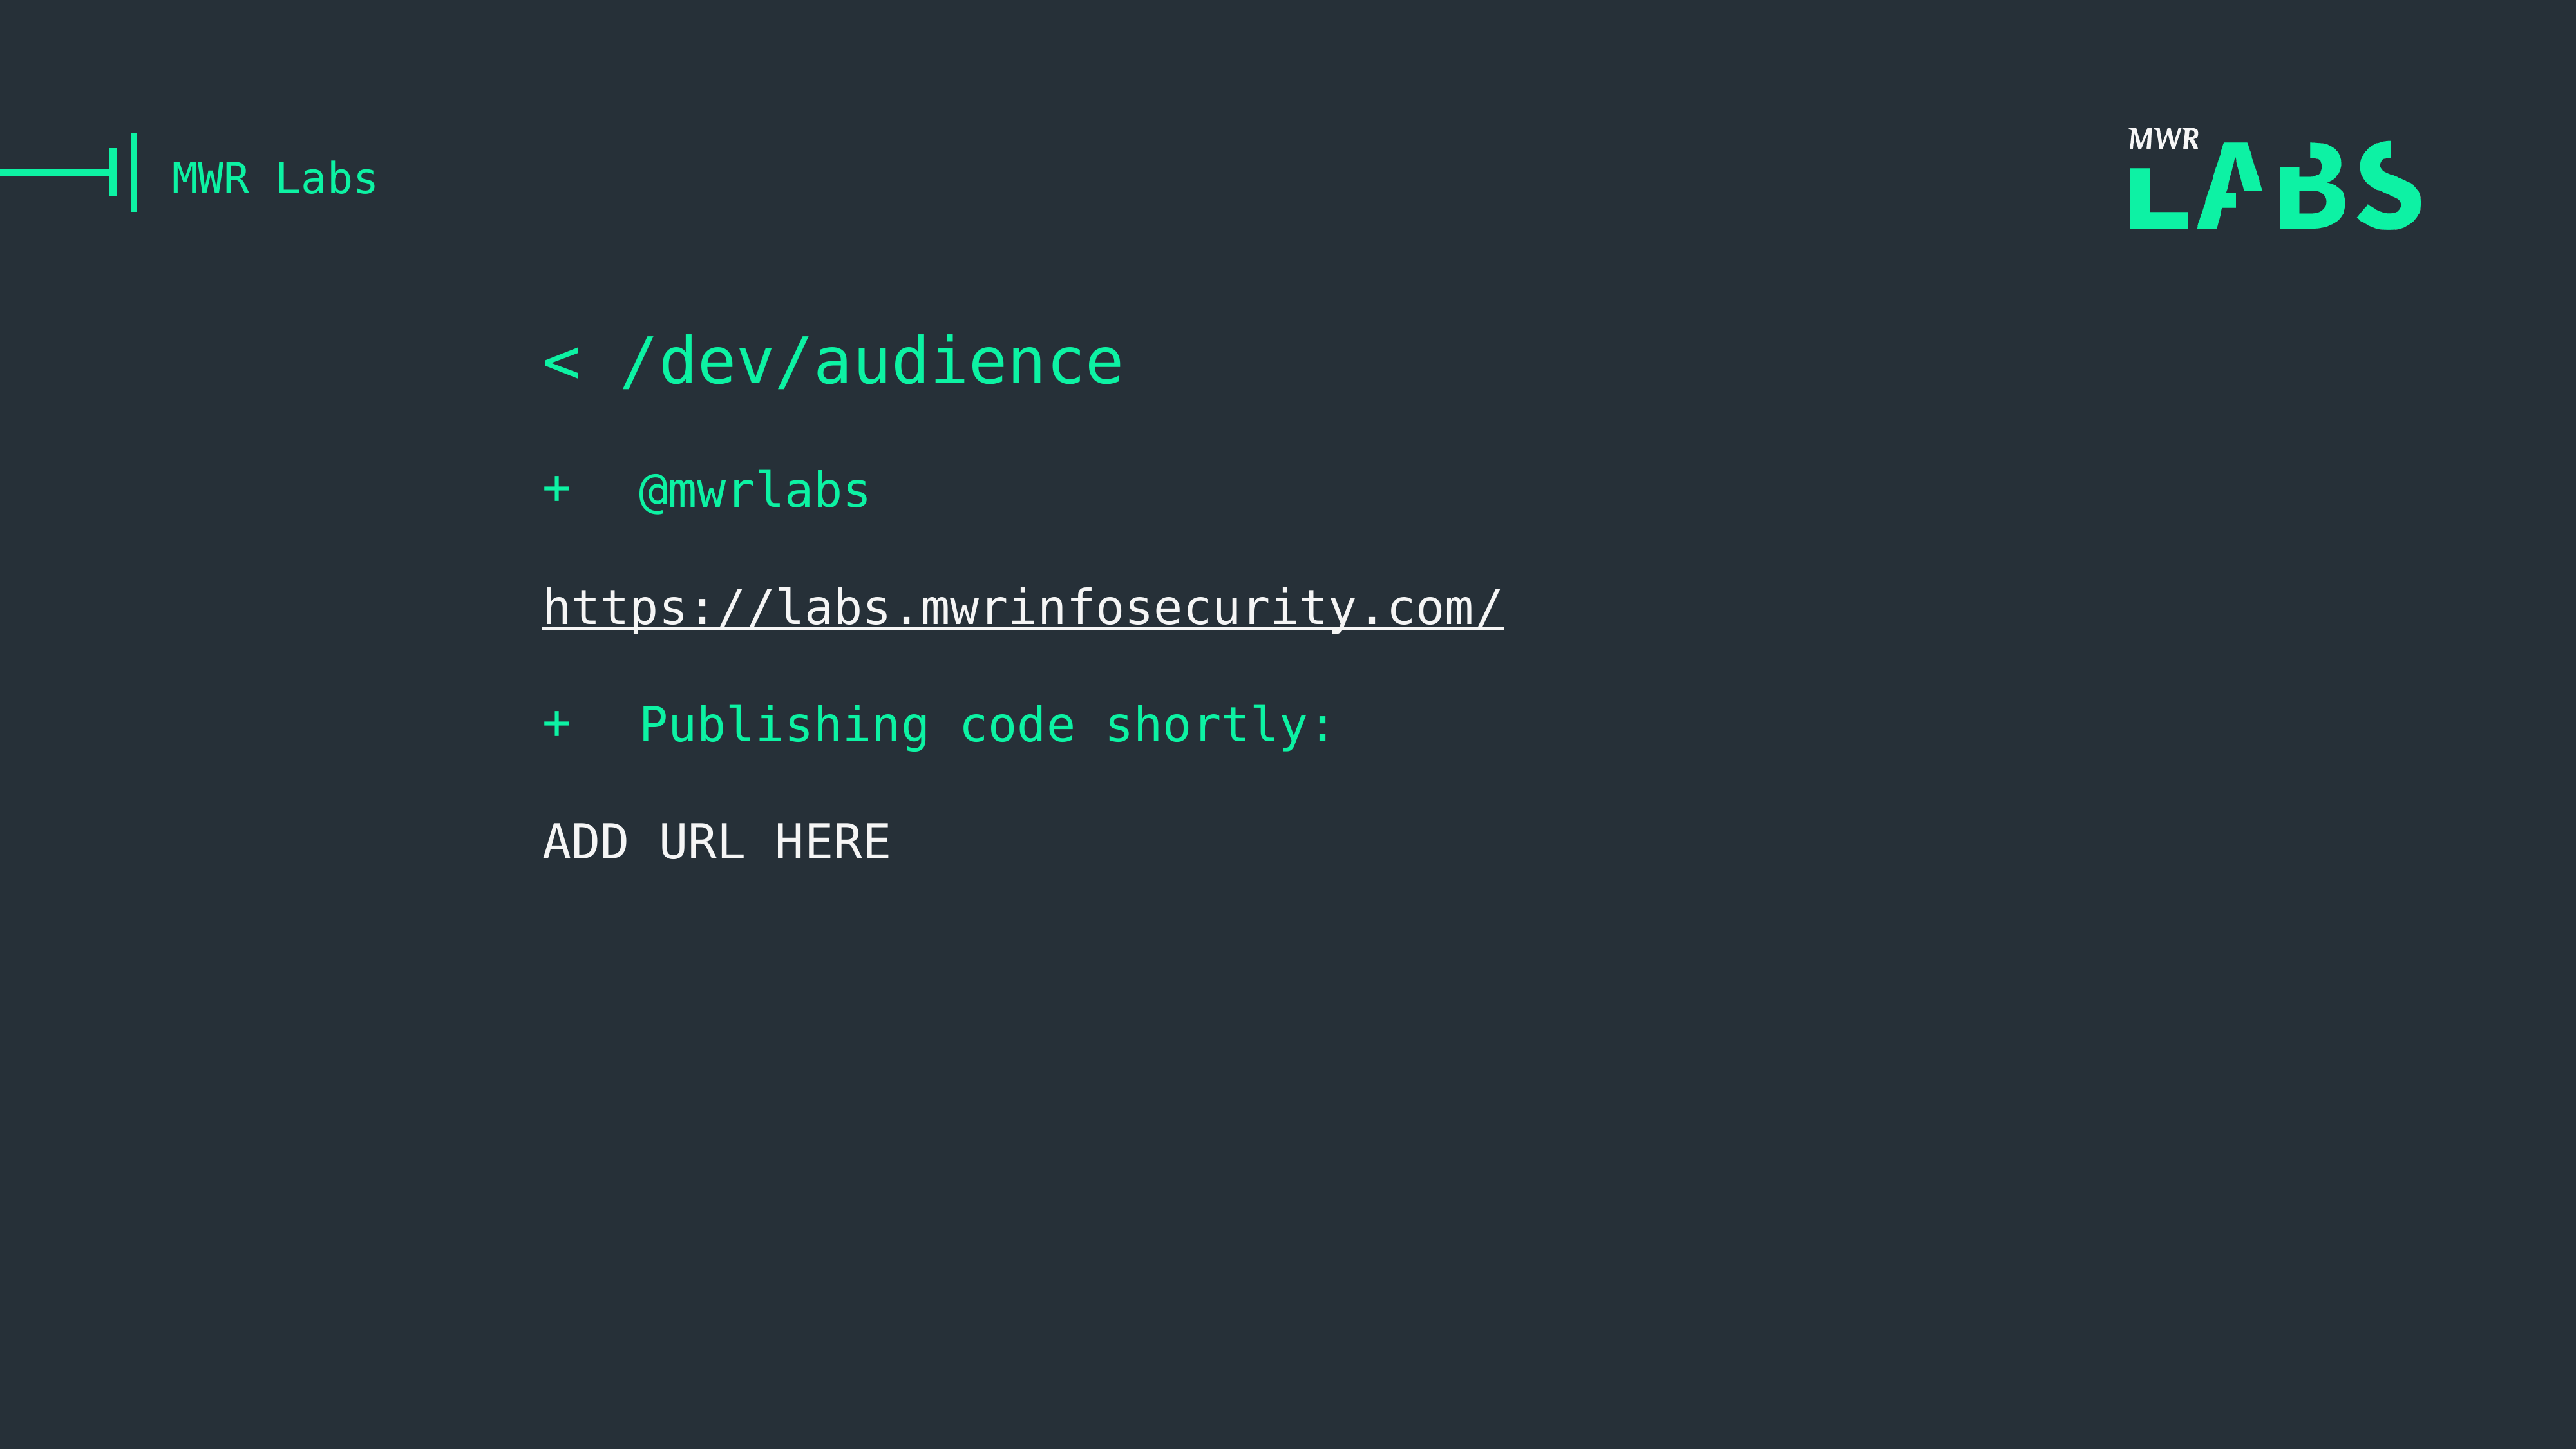

# MWR Labs
< /dev/audience
@mwrlabs
https://labs.mwrinfosecurity.com/
Publishing code shortly:
ADD URL HERE